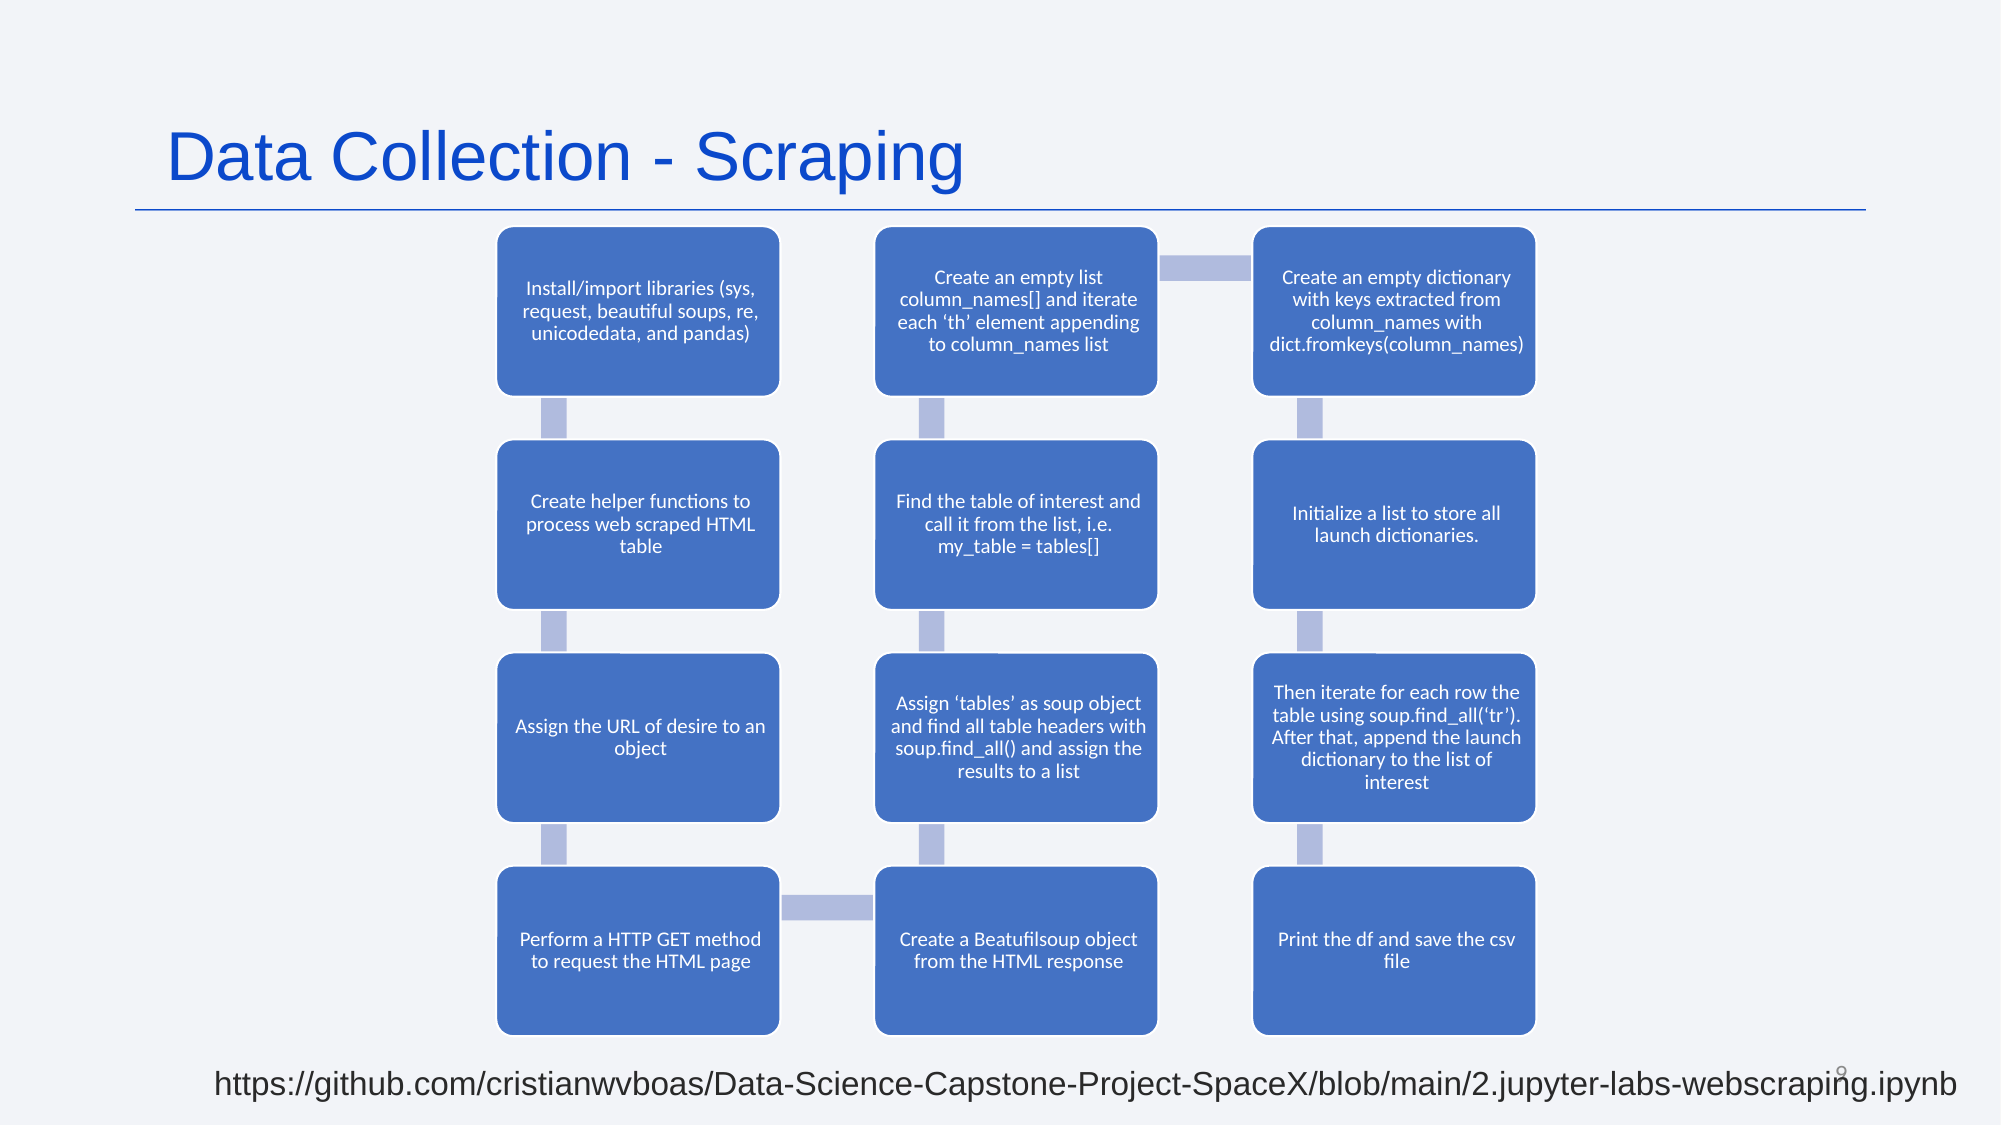

Data Collection - Scraping
Install/import libraries (sys, request, beautiful soups, re, unicodedata, and pandas)
Create helper functions to process web scraped HTML table
Assign the URL of desire to an object
Perform a HTTP GET method to request the HTML page
Create a Beatufilsoup object from the HTML response
Assign ‘tables’ as soup object and find all table headers with soup.find_all() and assign the results to a list
Find the table of interest and call it from the list, i.e. my_table = tables[]
Create an empty list column_names[] and iterate each ‘th’ element appending to column_names list
Create an empty dictionary with keys extracted from column_names with dict.fromkeys(column_names)
Initialize a list to store all launch dictionaries.
Then iterate for each row the table using soup.find_all(‘tr’). After that, append the launch dictionary to the list of interest
Print the df and save the csv file
9
https://github.com/cristianwvboas/Data-Science-Capstone-Project-SpaceX/blob/main/2.jupyter-labs-webscraping.ipynb